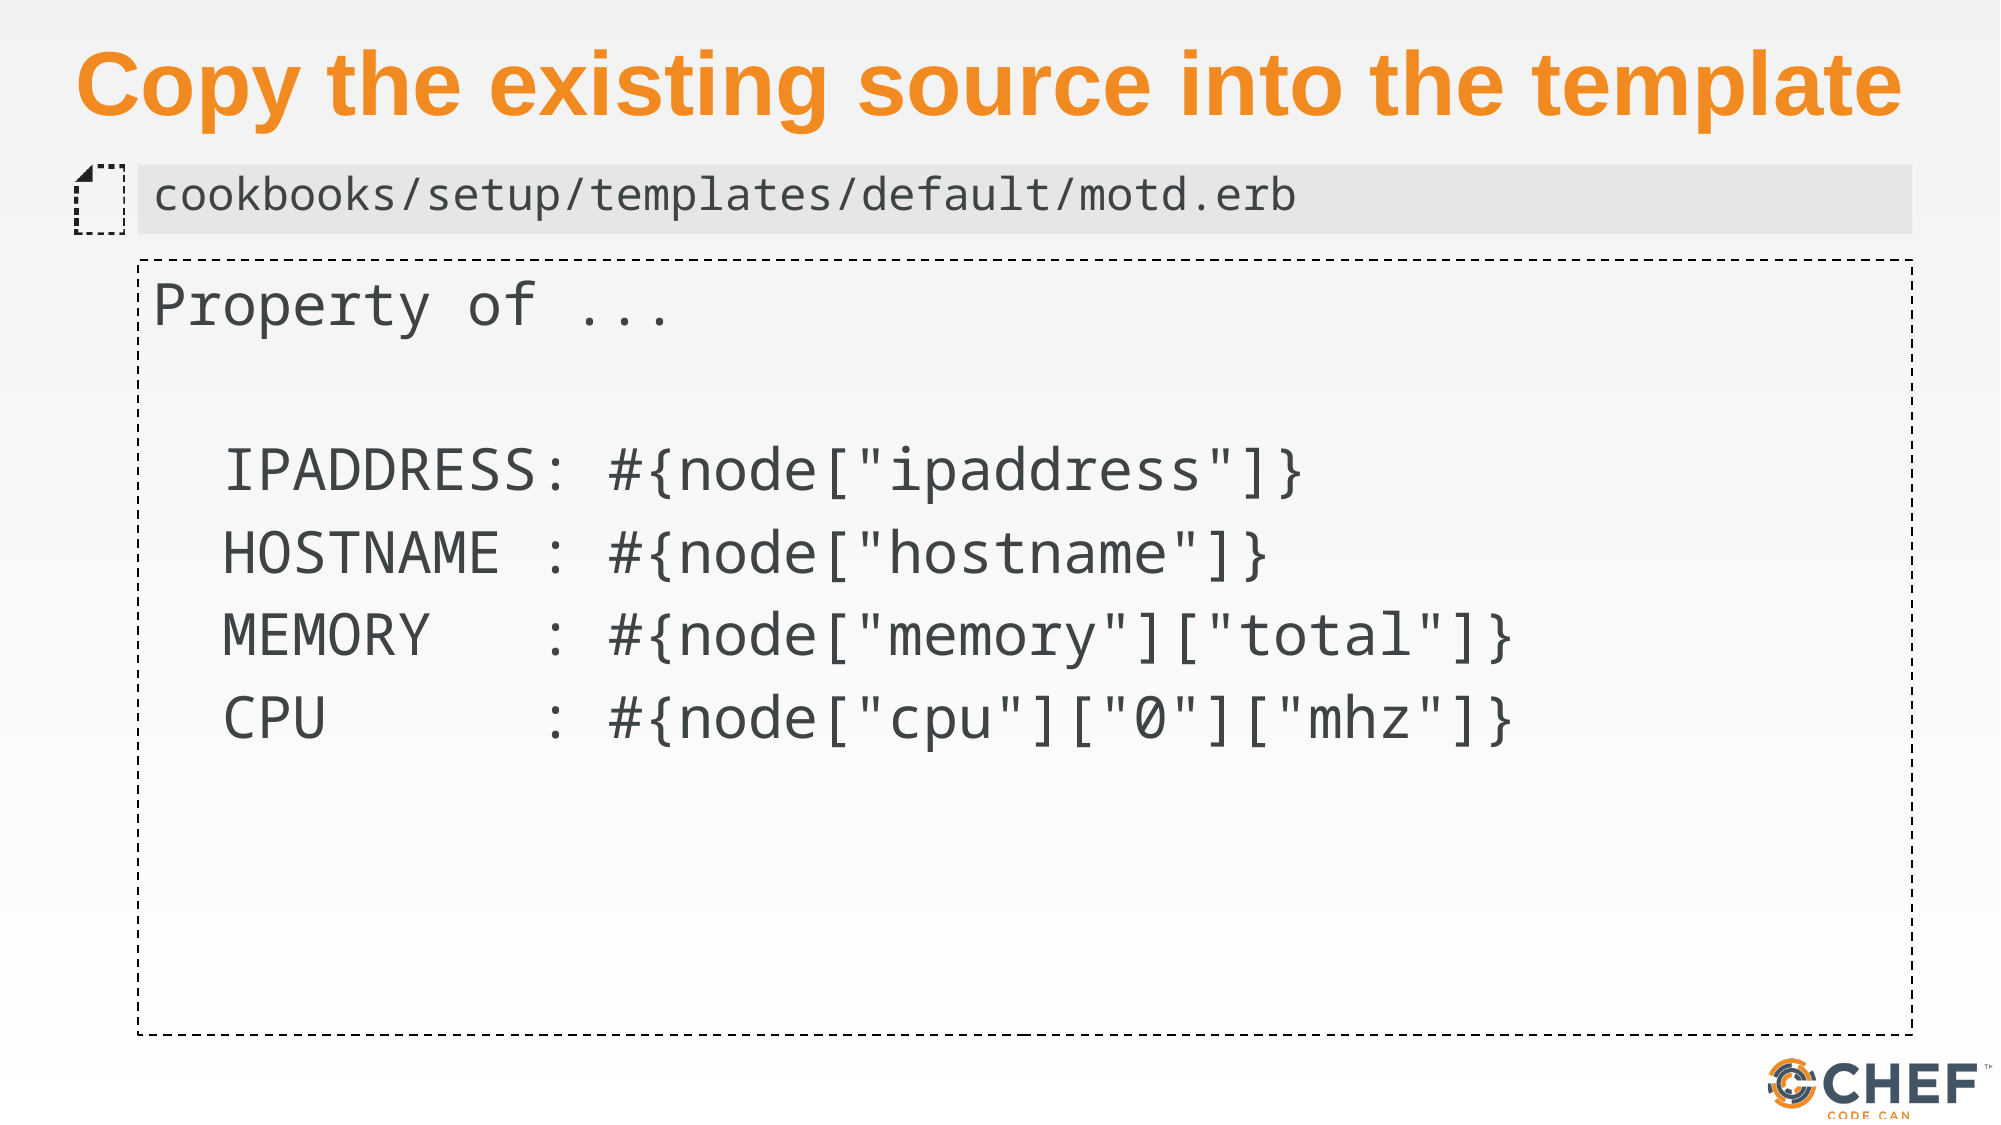

# Copy the existing source into the template
cookbooks/setup/templates/default/motd.erb
Property of ...

  IPADDRESS: #{node["ipaddress"]}
  HOSTNAME : #{node["hostname"]}
  MEMORY   : #{node["memory"]["total"]}
  CPU      : #{node["cpu"]["0"]["mhz"]}